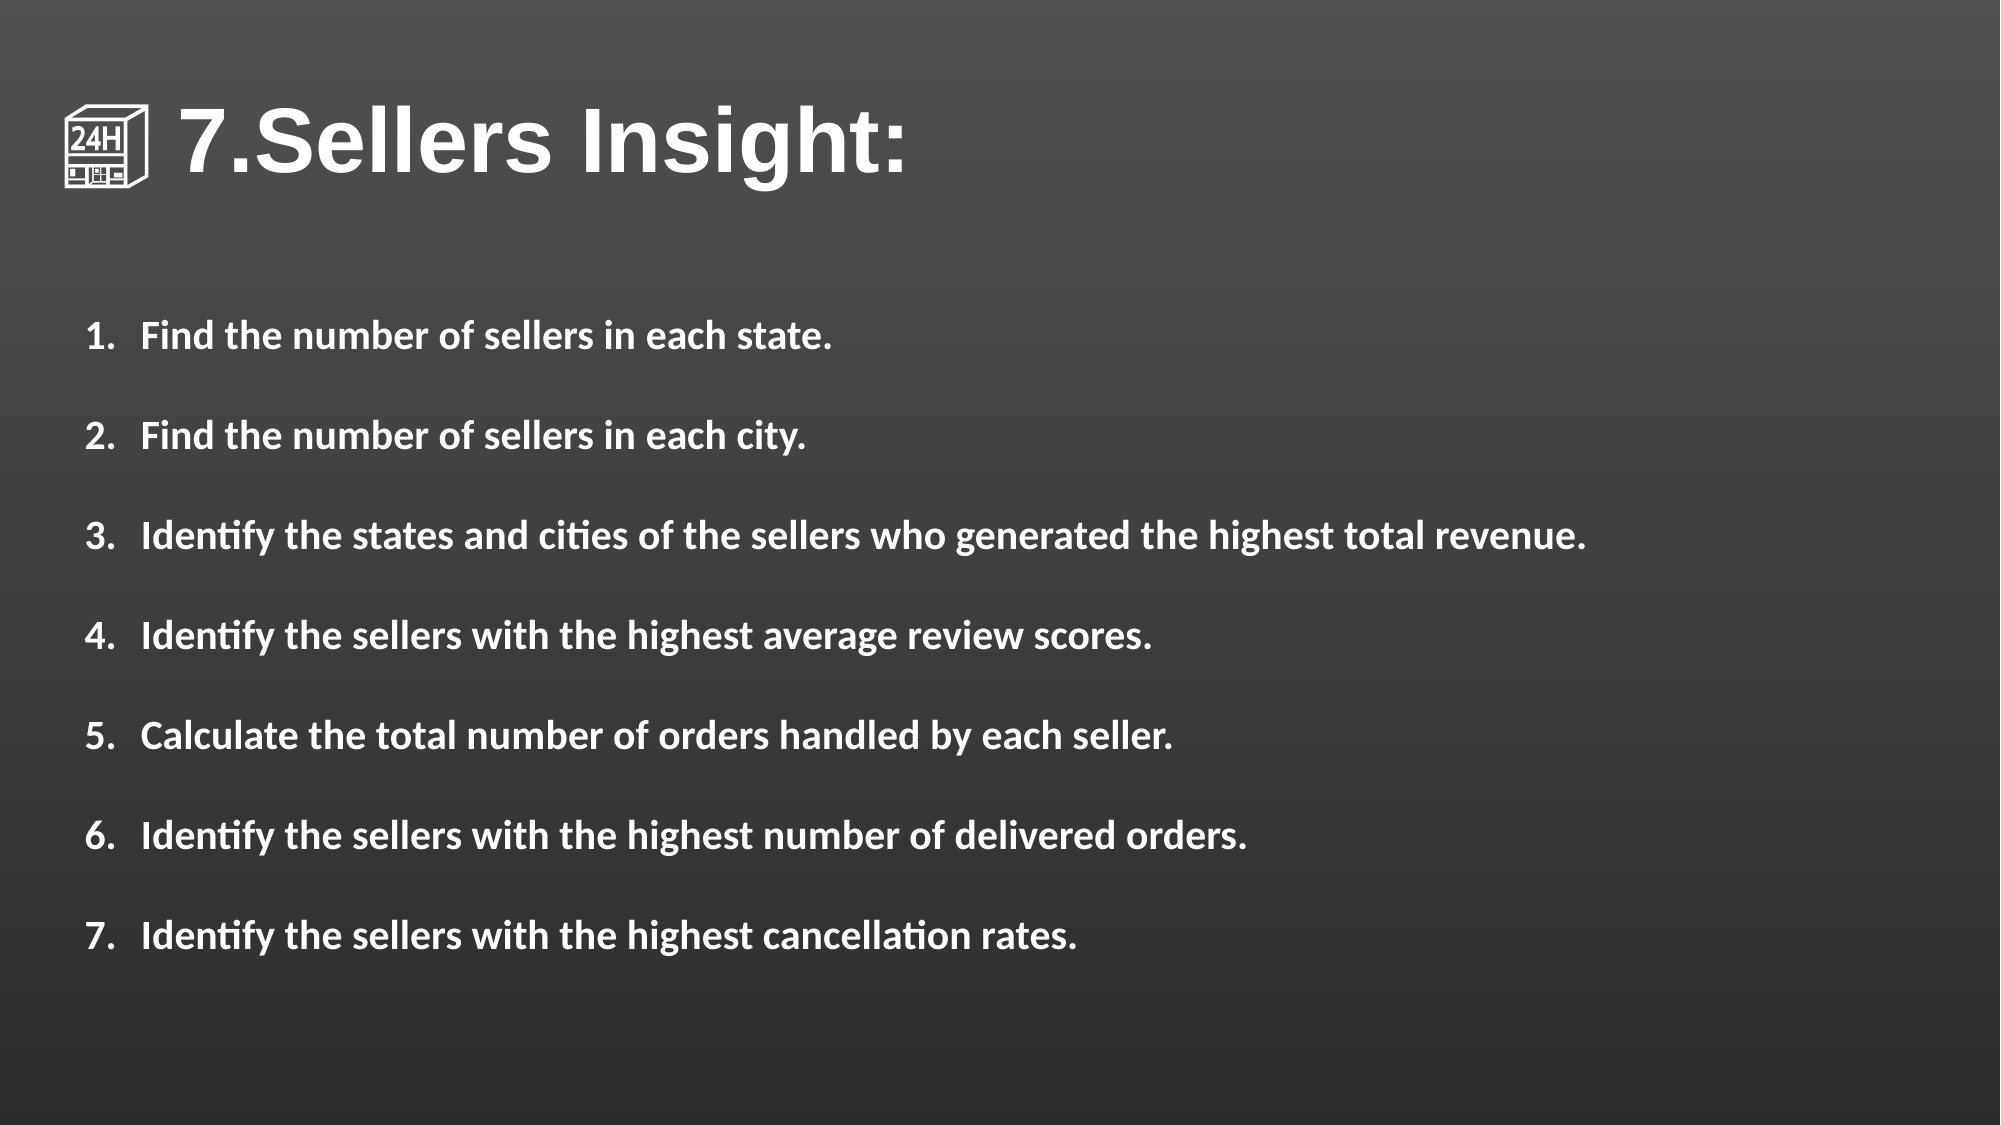

# 🏪 7.Sellers Insight:
Find the number of sellers in each state.

Find the number of sellers in each city.

Identify the states and cities of the sellers who generated the highest total revenue.

Identify the sellers with the highest average review scores.

Calculate the total number of orders handled by each seller.

Identify the sellers with the highest number of delivered orders.

Identify the sellers with the highest cancellation rates.